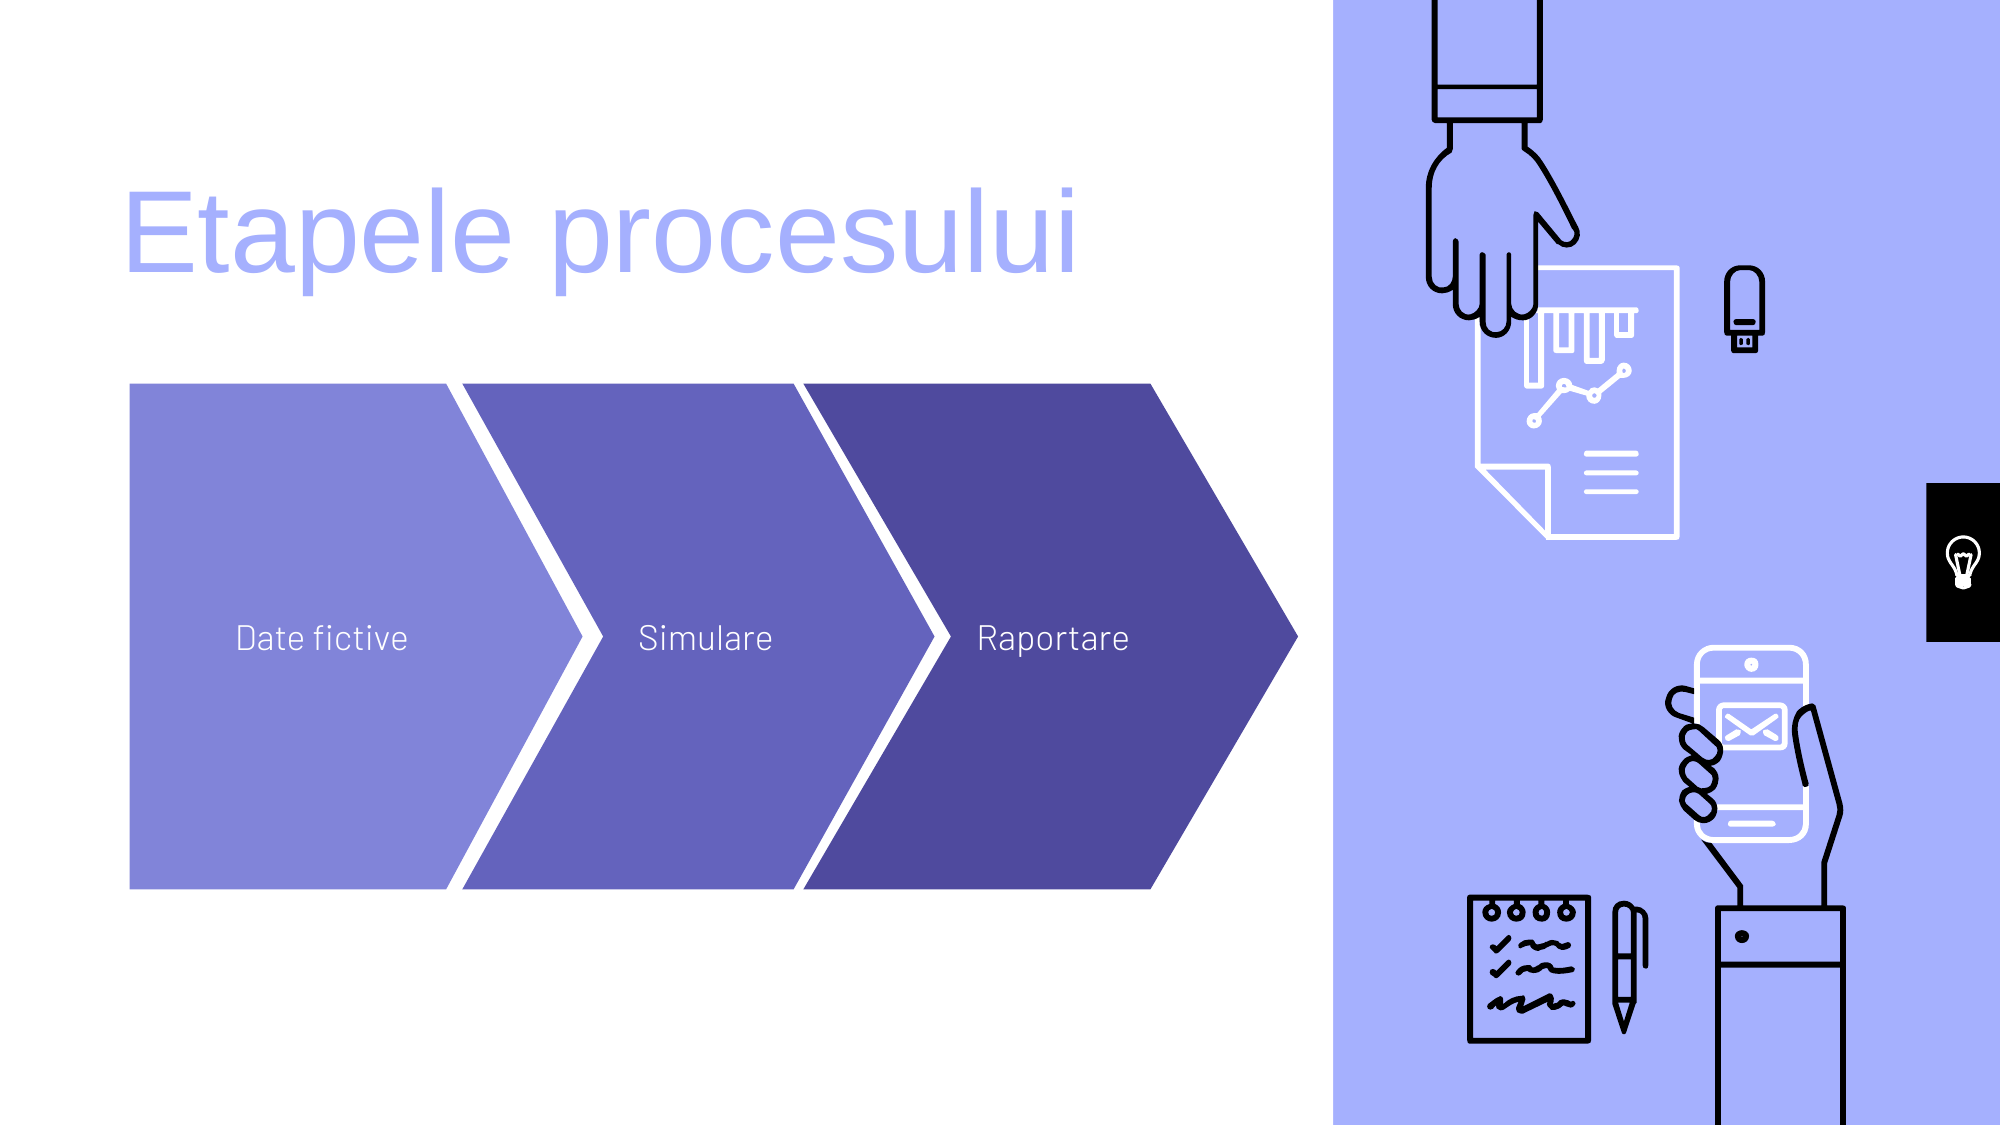

# Etapele procesului
Date fictive
Simulare
Raportare